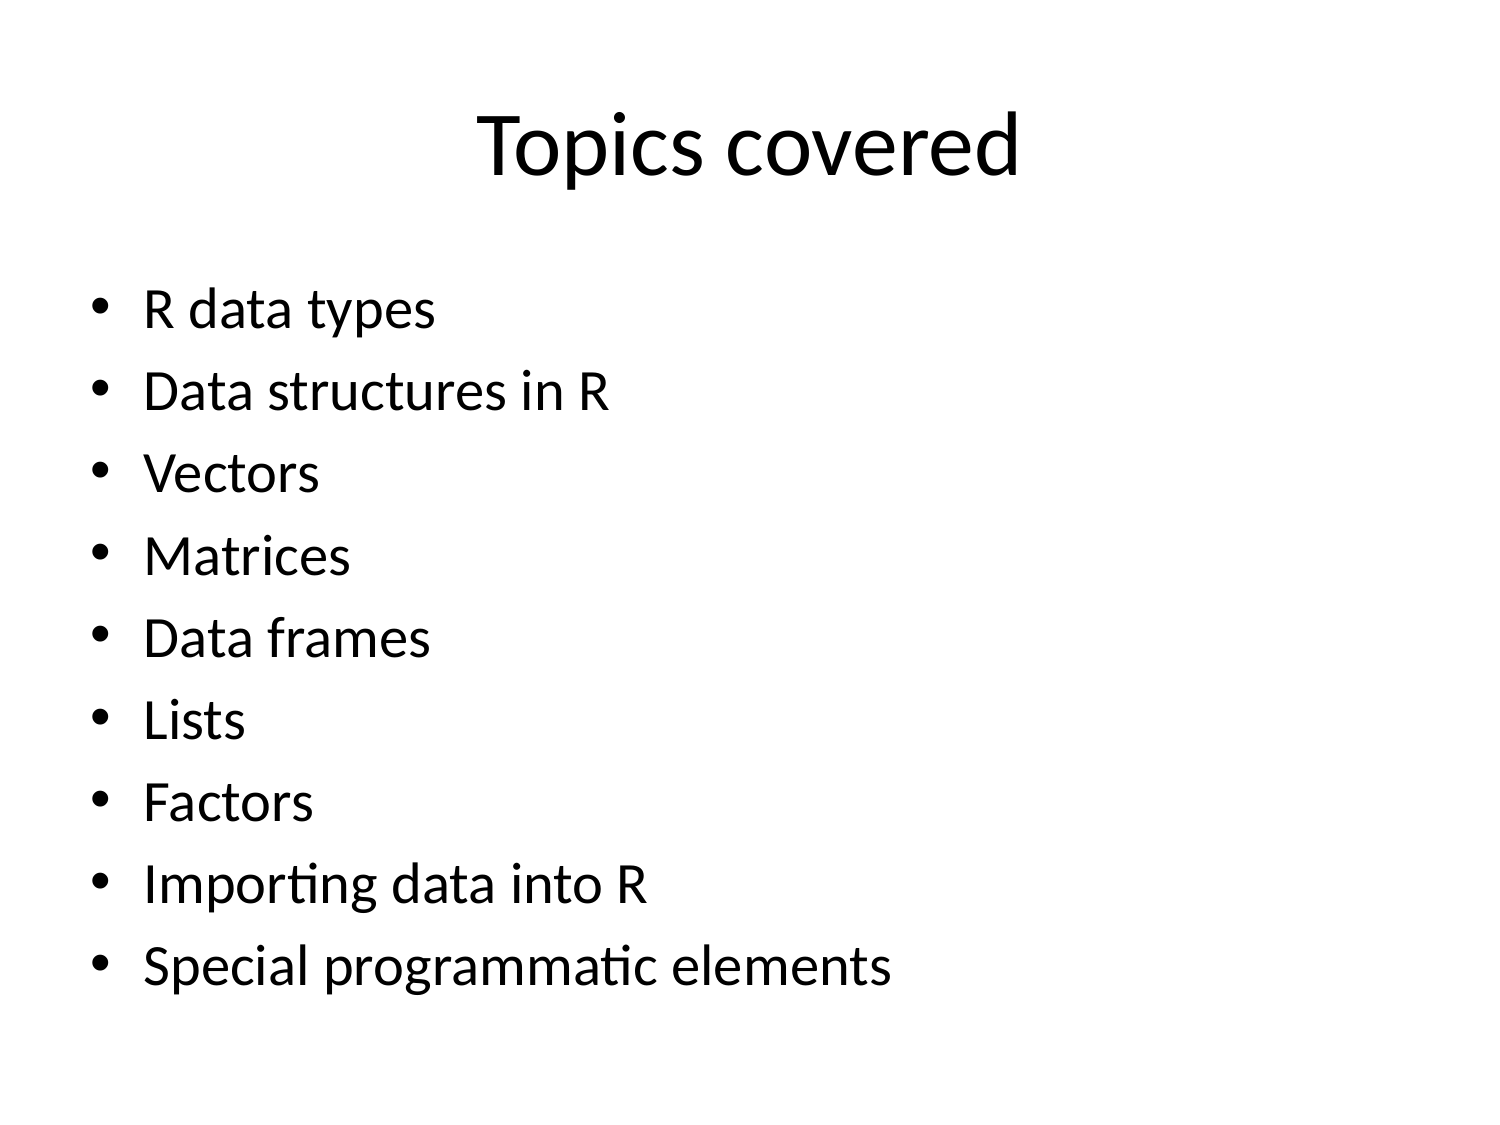

# Topics covered
R data types
Data structures in R
Vectors
Matrices
Data frames
Lists
Factors
Importing data into R
Special programmatic elements